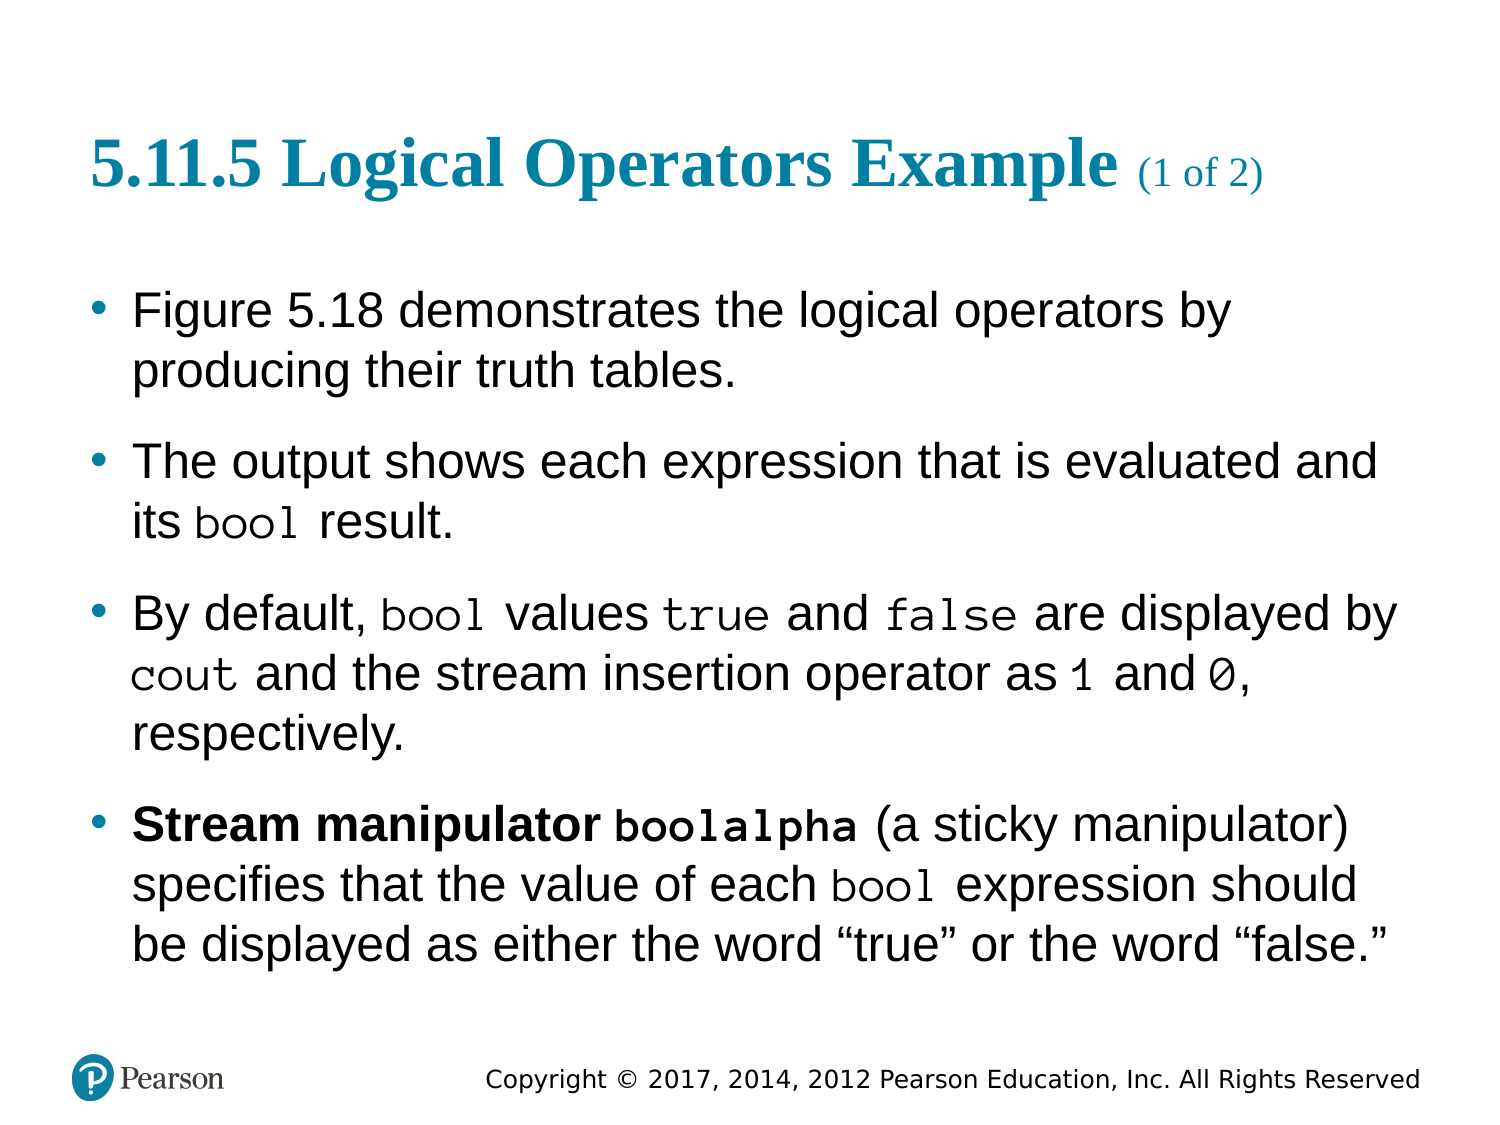

# 5.11.5 Logical Operators Example (1 of 2)
Figure 5.18 demonstrates the logical operators by producing their truth tables.
The output shows each expression that is evaluated and its bool result.
By default, bool values true and false are displayed by cout and the stream insertion operator as 1 and 0, respectively.
Stream manipulator boolalpha (a sticky manipulator) specifies that the value of each bool expression should be displayed as either the word “true” or the word “false.”